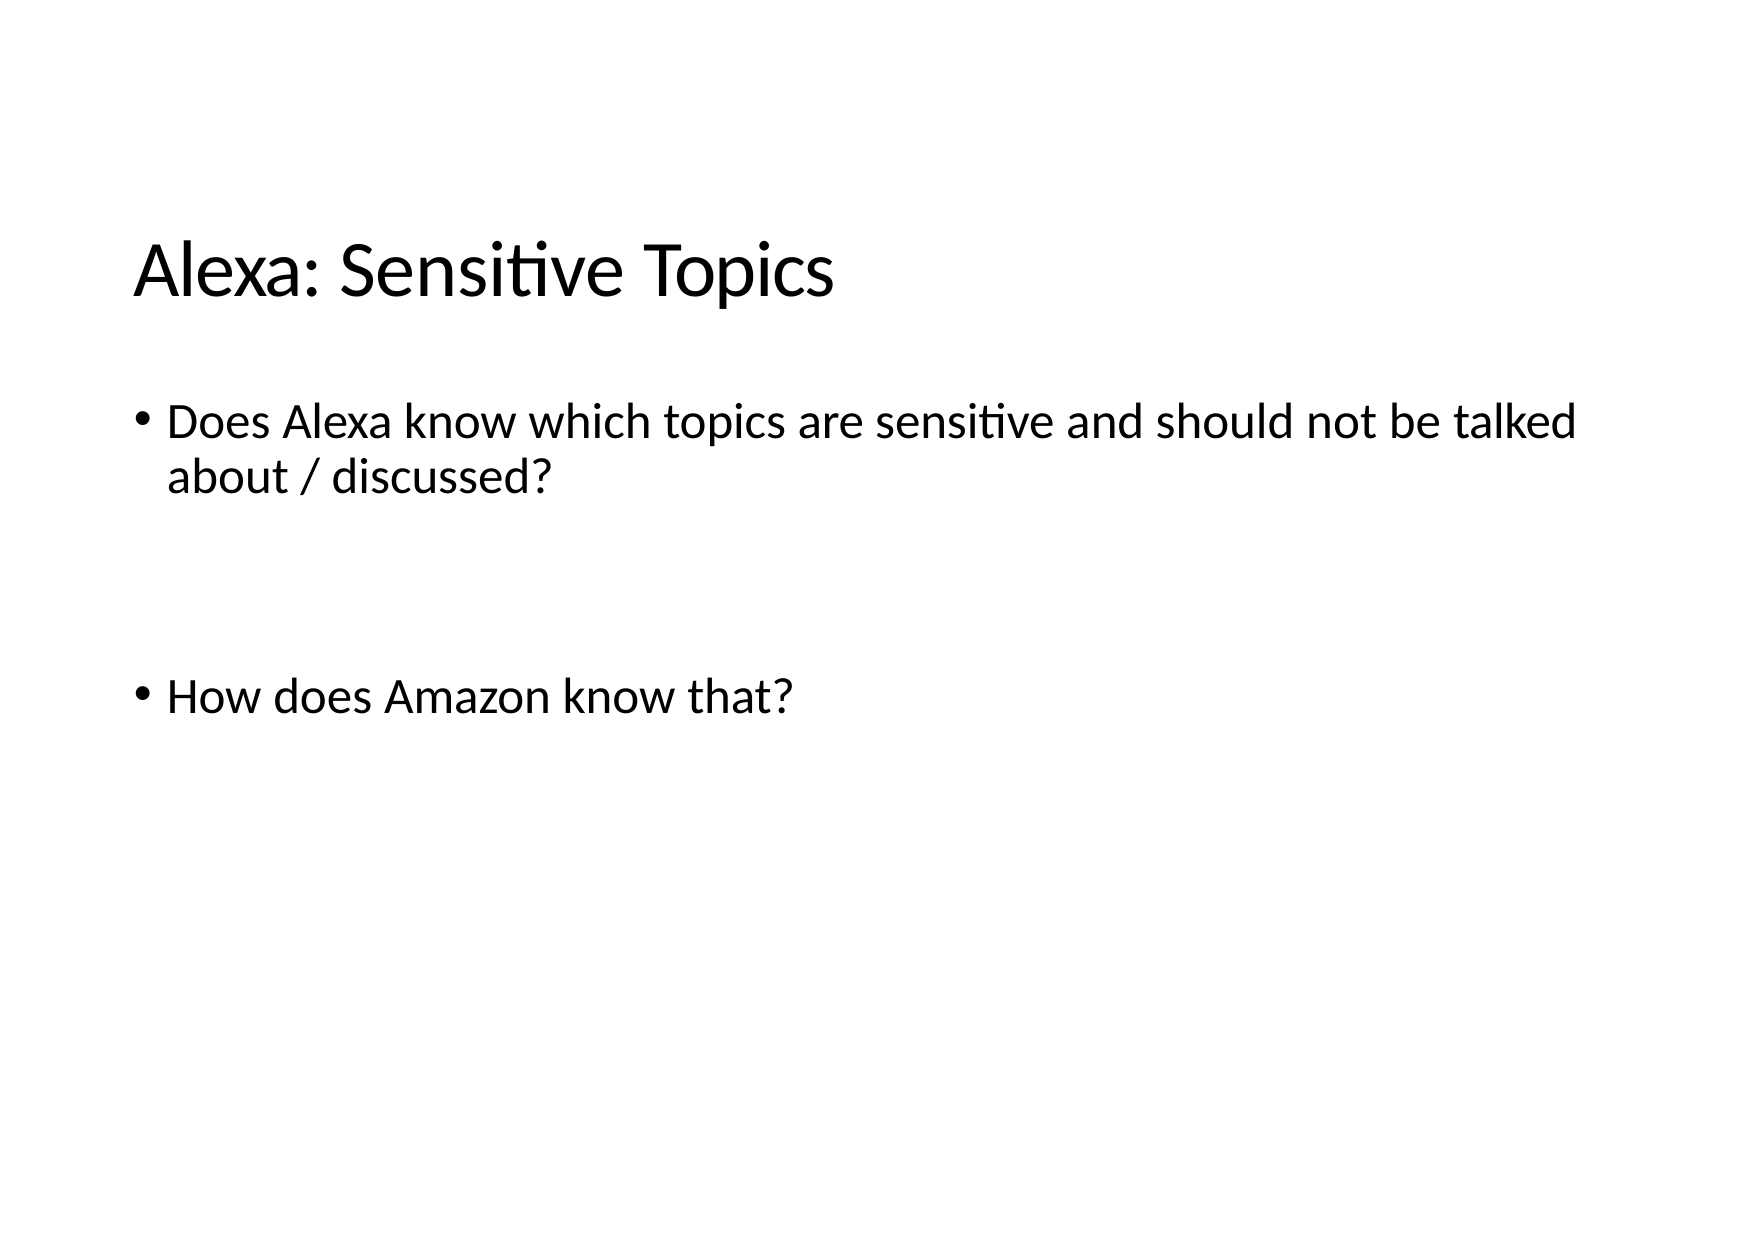

# Alexa: Sensitive Topics
Does Alexa know which topics are sensitive and should not be talked  about / discussed?
How does Amazon know that?